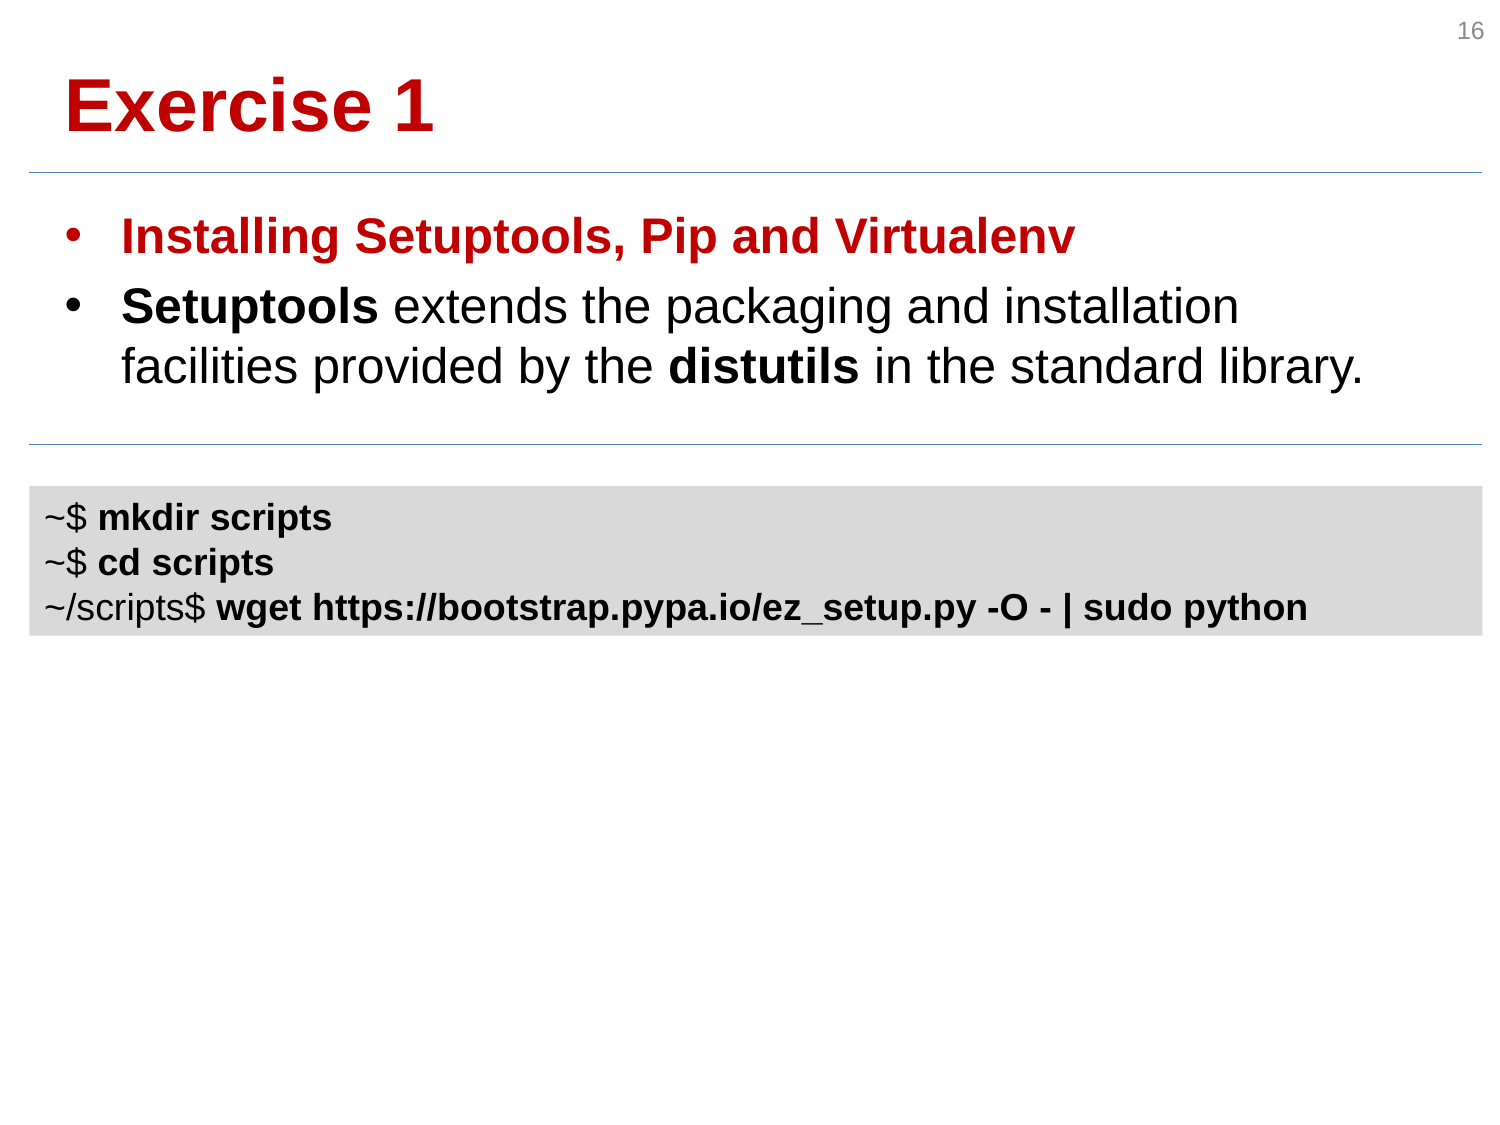

16
# Exercise 1
Installing Setuptools, Pip and Virtualenv
Setuptools extends the packaging and installation facilities provided by the distutils in the standard library.
~$ mkdir scripts
~$ cd scripts
~/scripts$ wget https://bootstrap.pypa.io/ez_setup.py -O - | sudo python